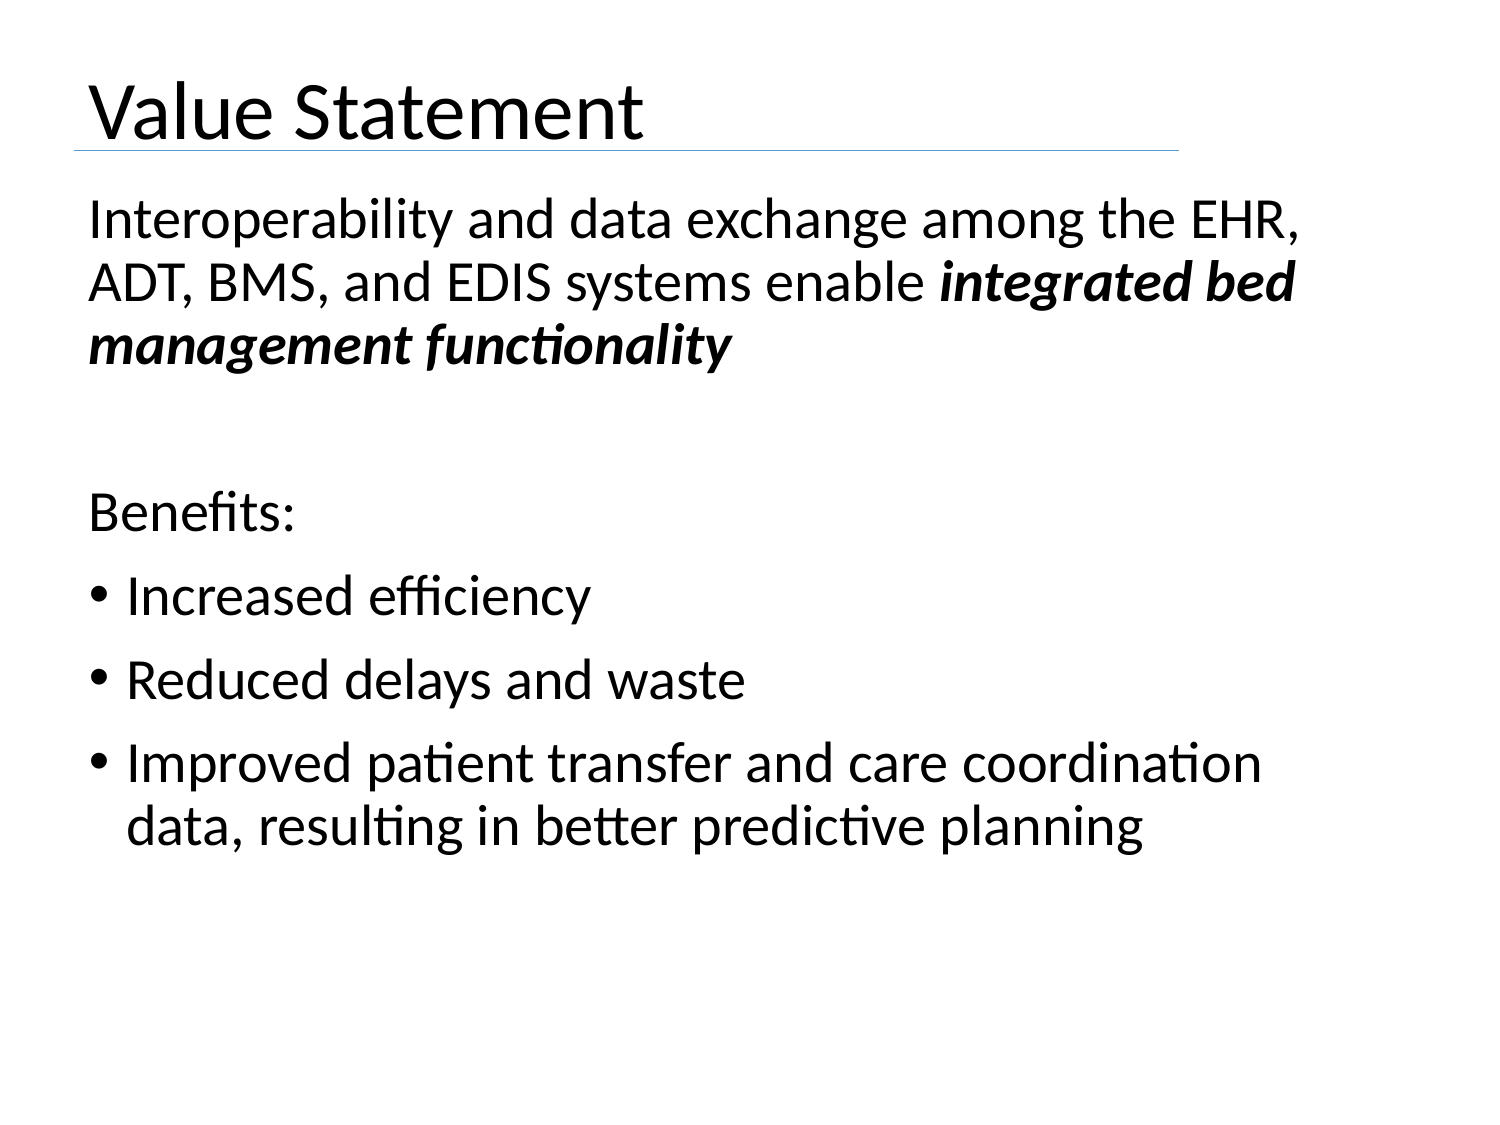

Value Statement
Interoperability and data exchange among the EHR, ADT, BMS, and EDIS systems enable integrated bed management functionality

Benefits:
Increased efficiency
Reduced delays and waste
Improved patient transfer and care coordination data, resulting in better predictive planning